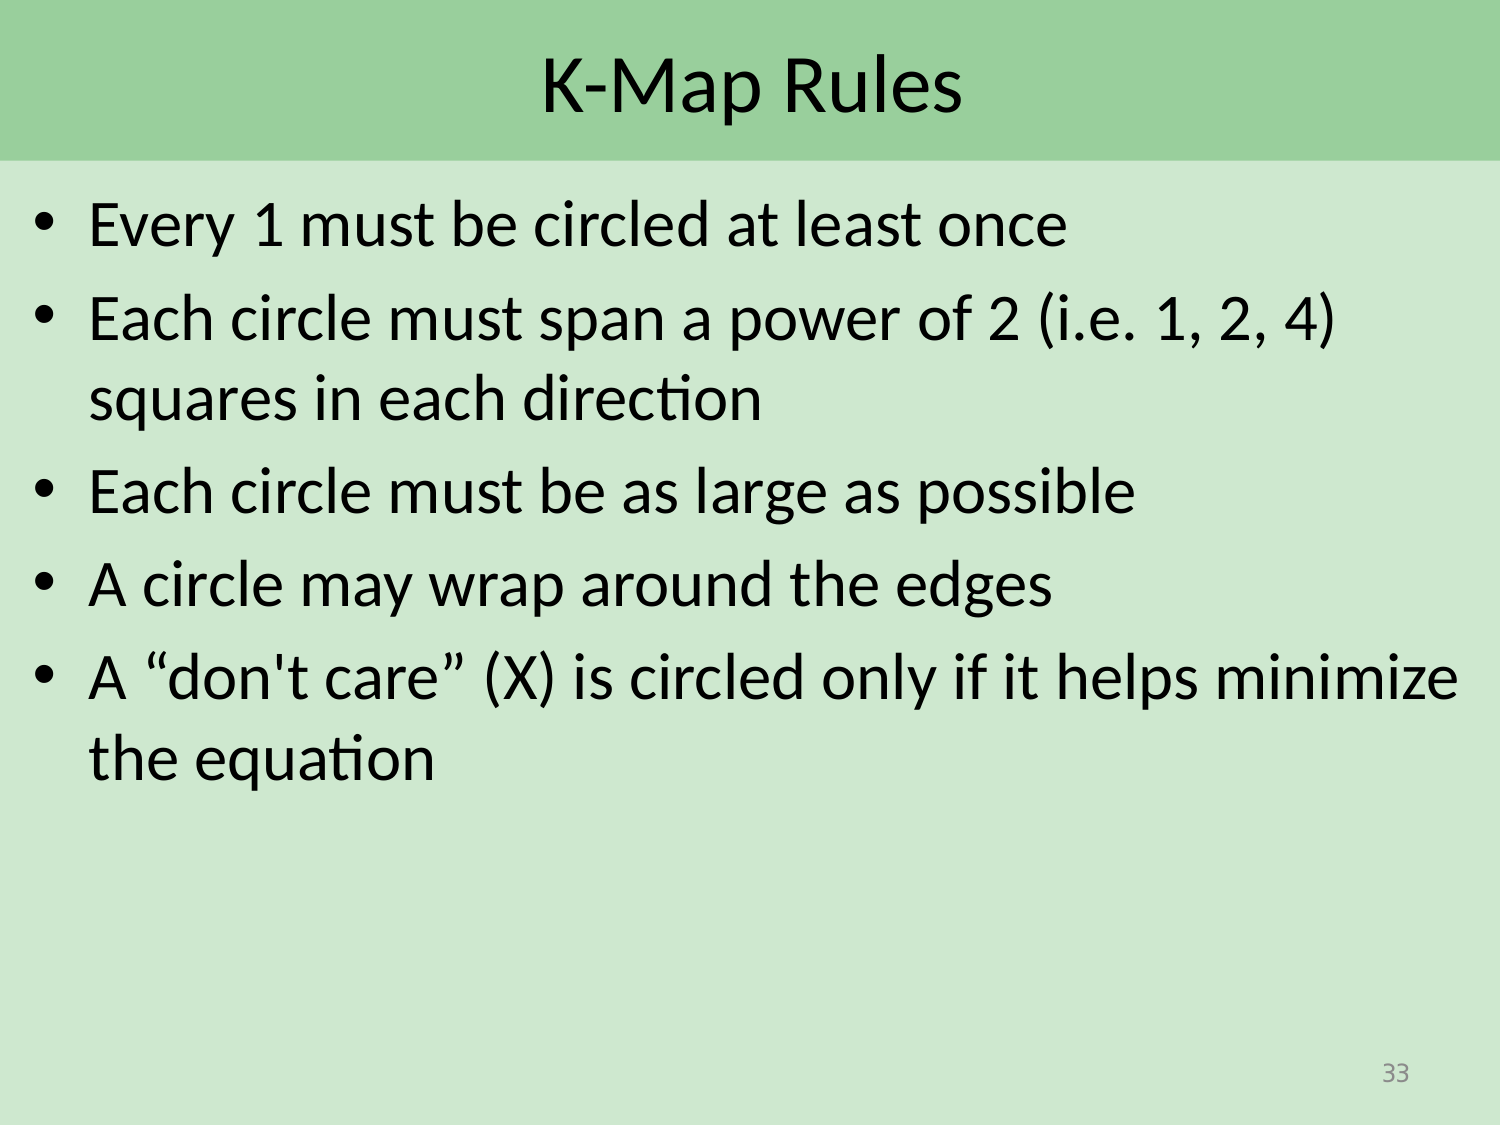

# K-Map Rules
Every 1 must be circled at least once
Each circle must span a power of 2 (i.e. 1, 2, 4) squares in each direction
Each circle must be as large as possible
A circle may wrap around the edges
A “don't care” (X) is circled only if it helps minimize the equation

33